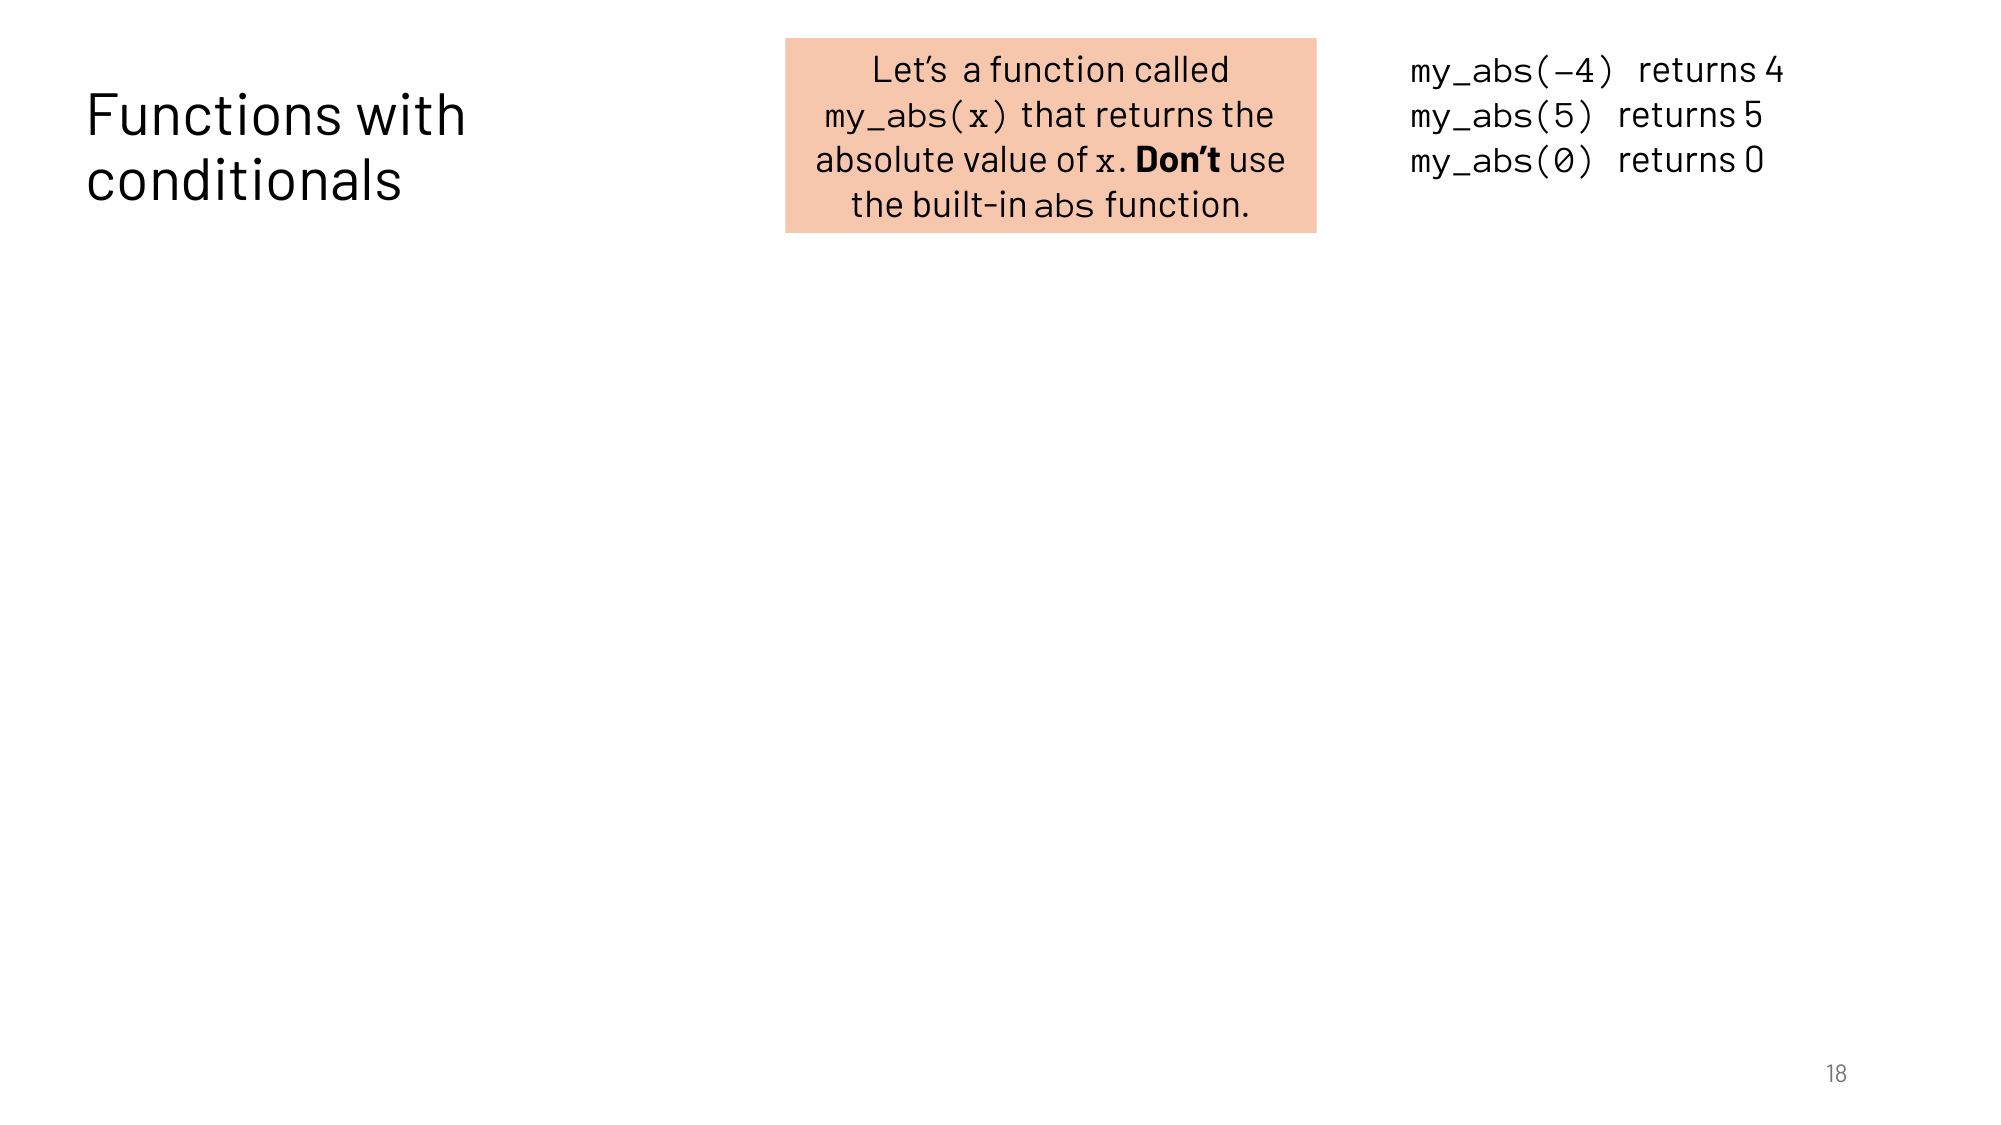

Let’s  a function called my_abs(x) that returns the absolute value of x. Don’t use the built-in abs function.
my_abs(-4) returns 4
my_abs(5) returns 5
my_abs(0) returns 0
# Functions with conditionals
18